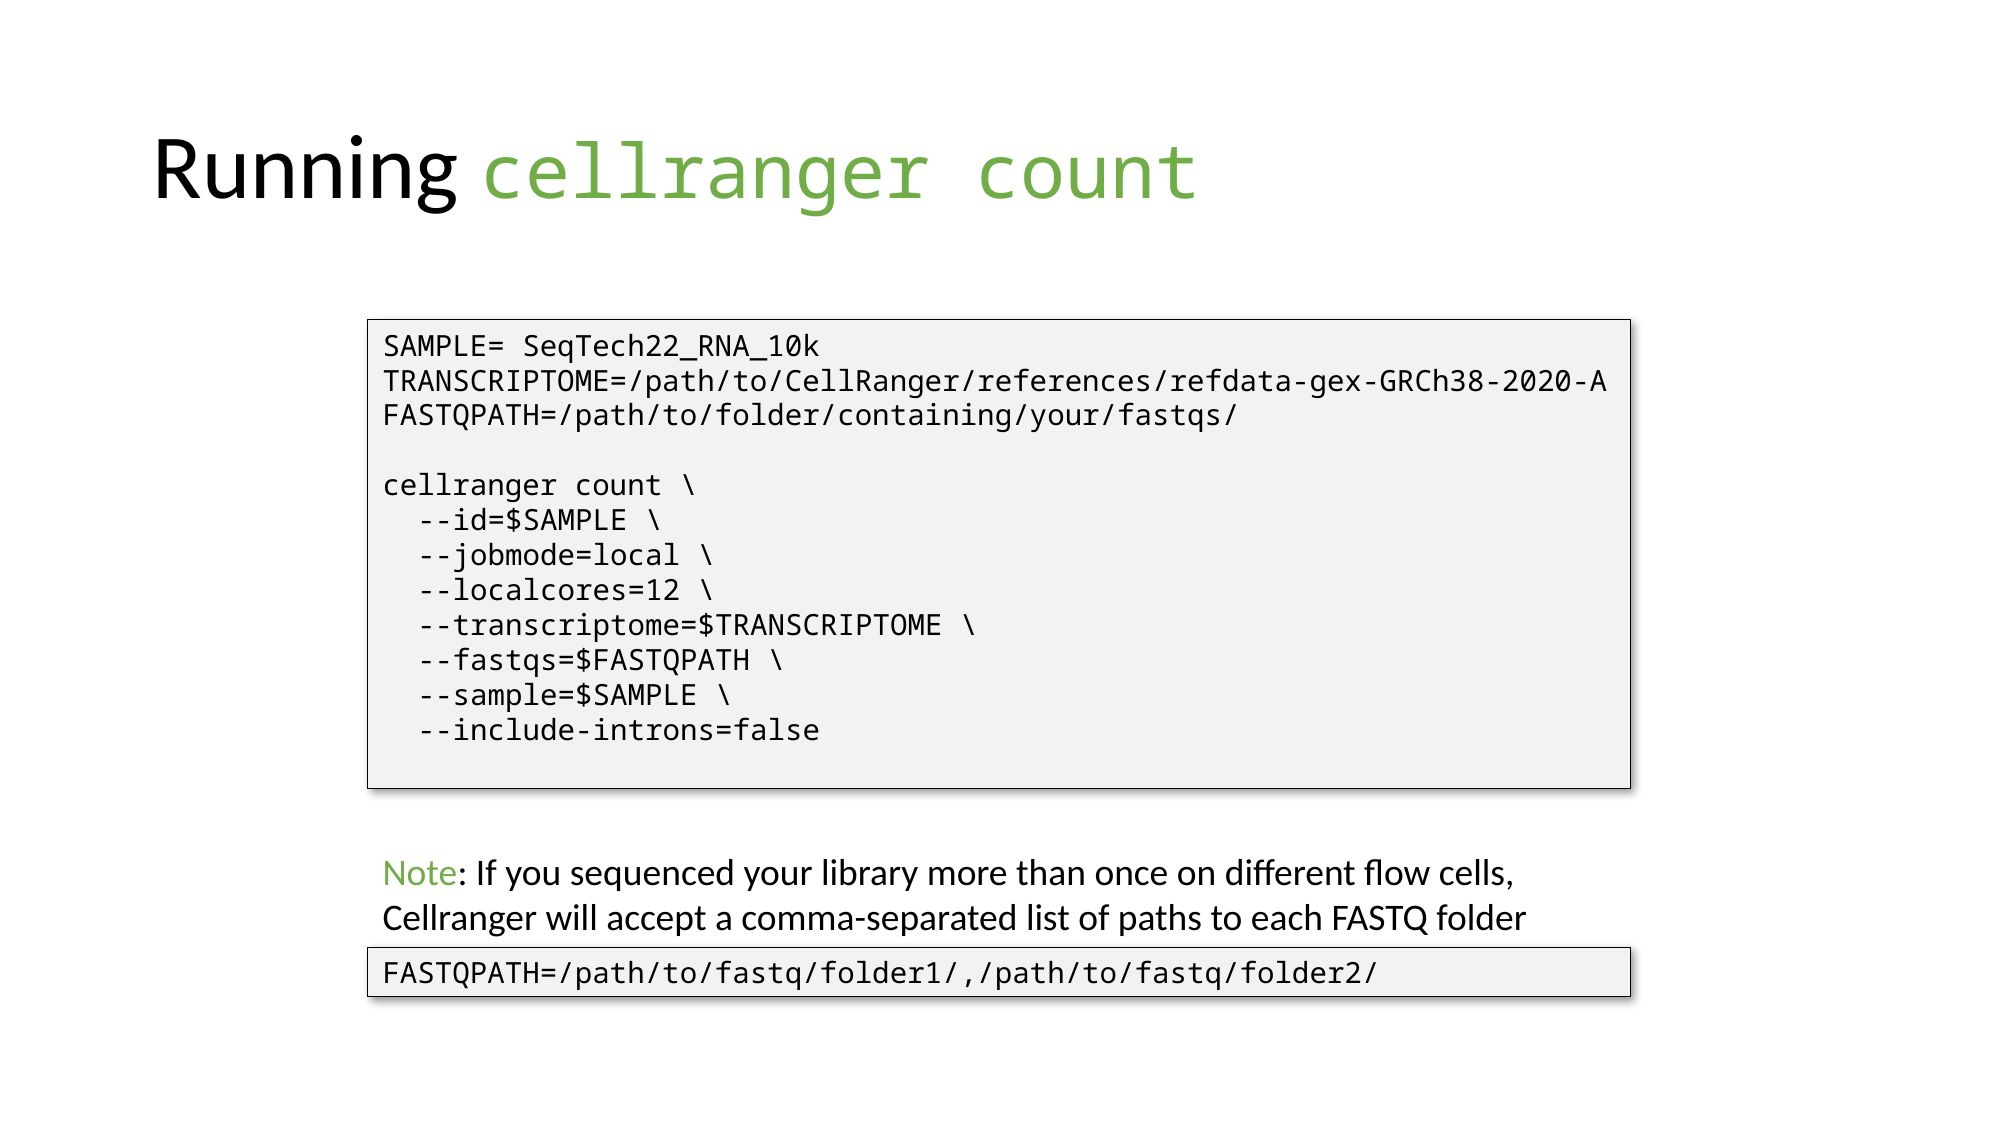

# Running cellranger count
SAMPLE= SeqTech22_RNA_10k
TRANSCRIPTOME=/path/to/CellRanger/references/refdata-gex-GRCh38-2020-A
FASTQPATH=/path/to/folder/containing/your/fastqs/

cellranger count \
  --id=$SAMPLE \
  --jobmode=local \
  --localcores=12 \
  --transcriptome=$TRANSCRIPTOME \
  --fastqs=$FASTQPATH \
  --sample=$SAMPLE \
  --include-introns=false

Note: If you sequenced your library more than once on different flow cells, Cellranger will accept a comma-separated list of paths to each FASTQ folder
FASTQPATH=/path/to/fastq/folder1/,/path/to/fastq/folder2/